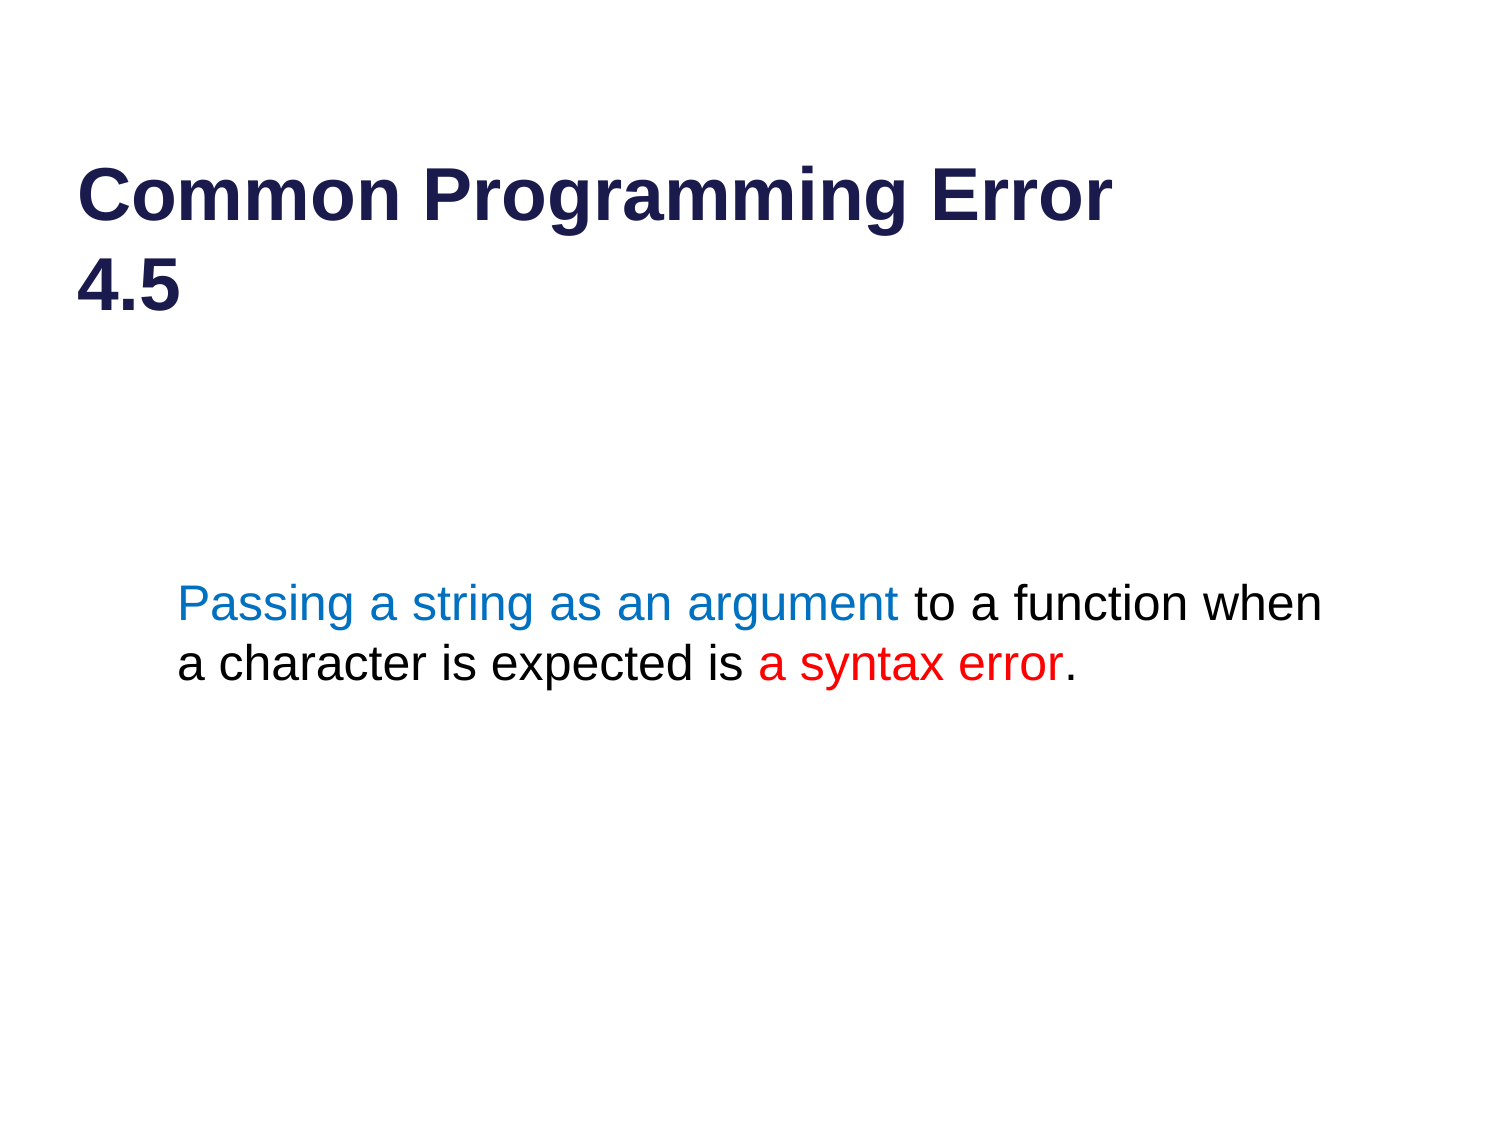

# Common Programming Error 4.5
Passing a string as an argument to a function when a character is expected is a syntax error.